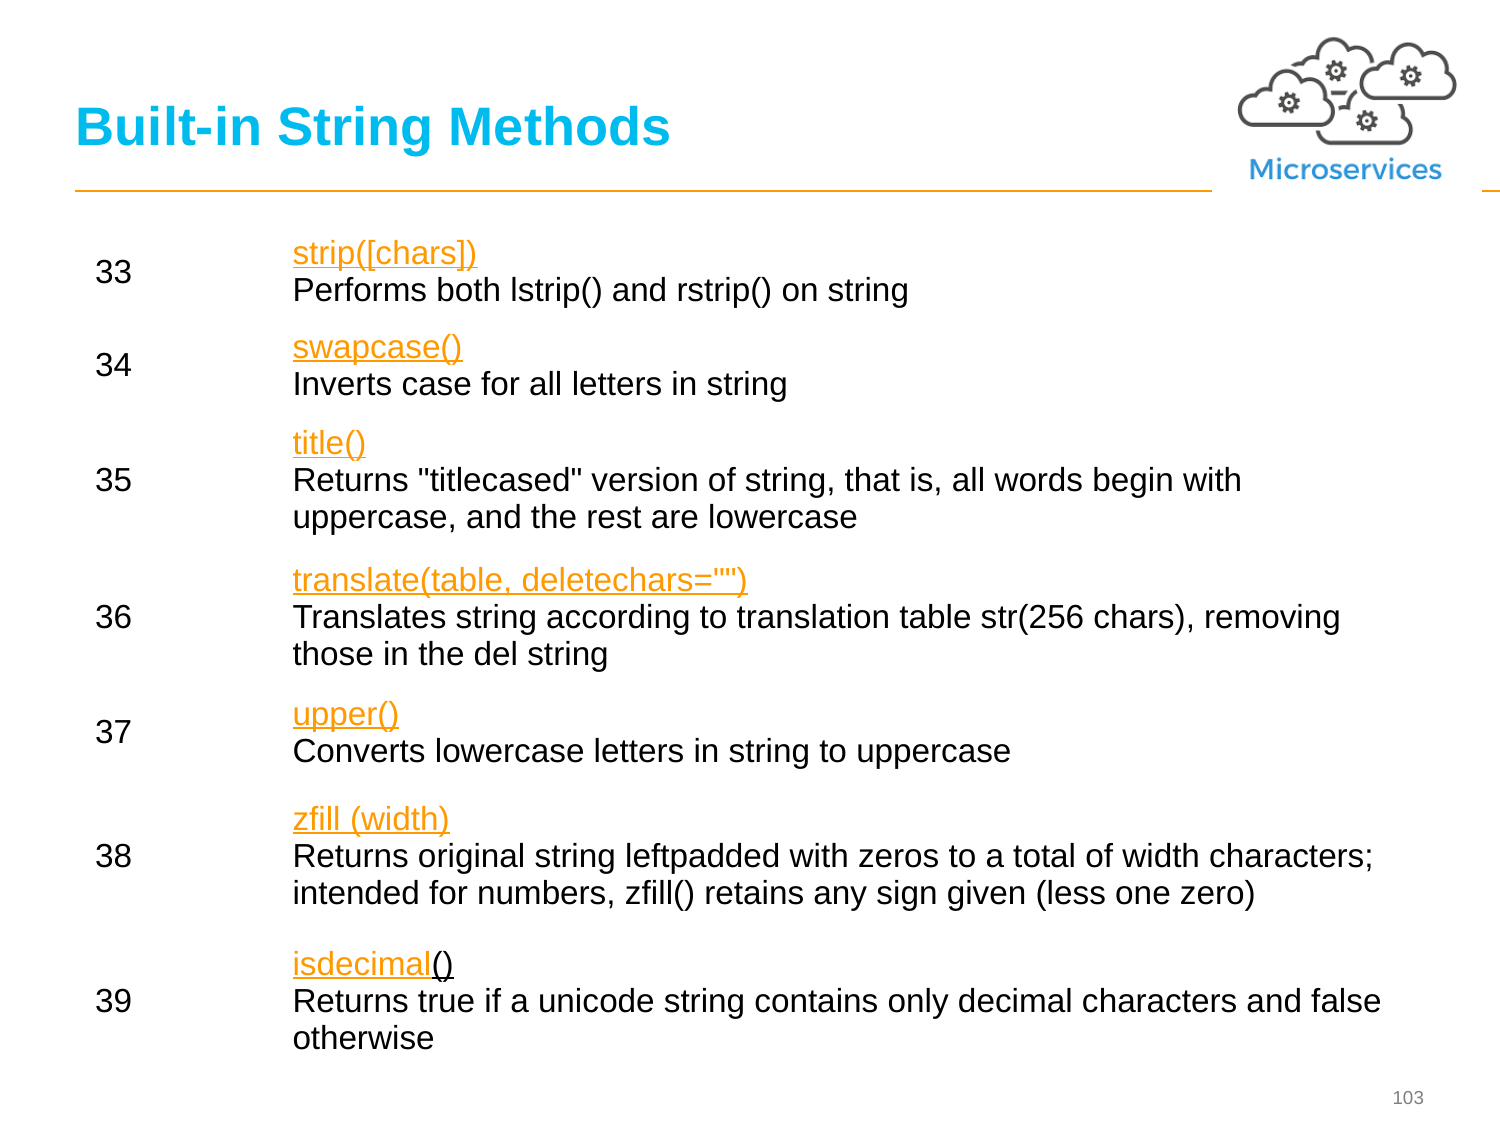

103
# Built-in String Methods
| 33 | strip([chars]) Performs both lstrip() and rstrip() on string |
| --- | --- |
| 34 | swapcase() Inverts case for all letters in string |
| 35 | title() Returns "titlecased" version of string, that is, all words begin with uppercase, and the rest are lowercase |
| 36 | translate(table, deletechars="") Translates string according to translation table str(256 chars), removing those in the del string |
| 37 | upper() Converts lowercase letters in string to uppercase |
| 38 | zfill (width) Returns original string leftpadded with zeros to a total of width characters; intended for numbers, zfill() retains any sign given (less one zero) |
| 39 | isdecimal() Returns true if a unicode string contains only decimal characters and false otherwise |